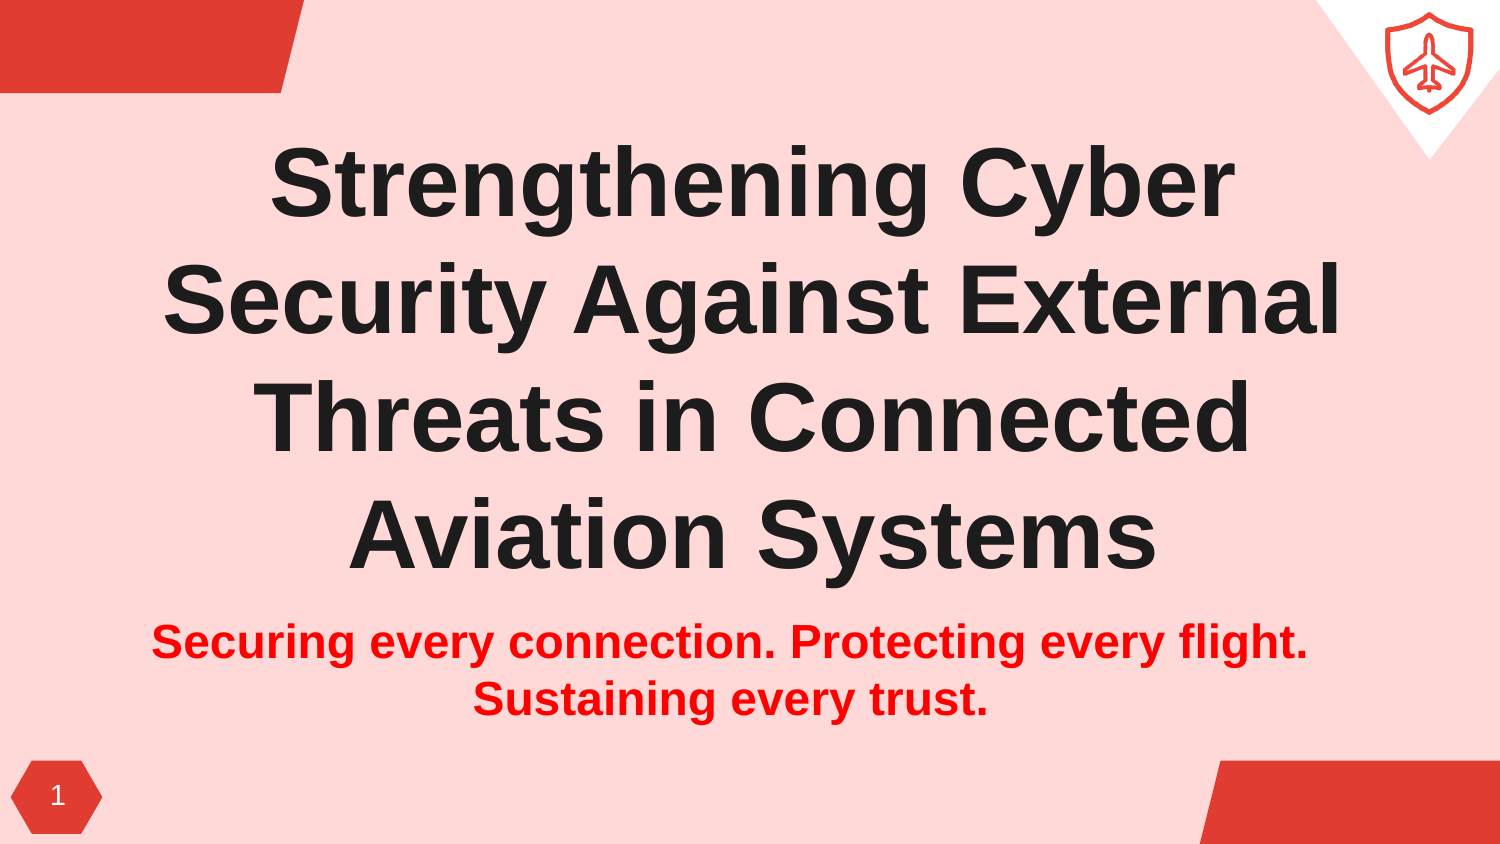

Strengthening Cyber Security Against External Threats in Connected Aviation Systems
Securing every connection. Protecting every flight. Sustaining every trust.
1